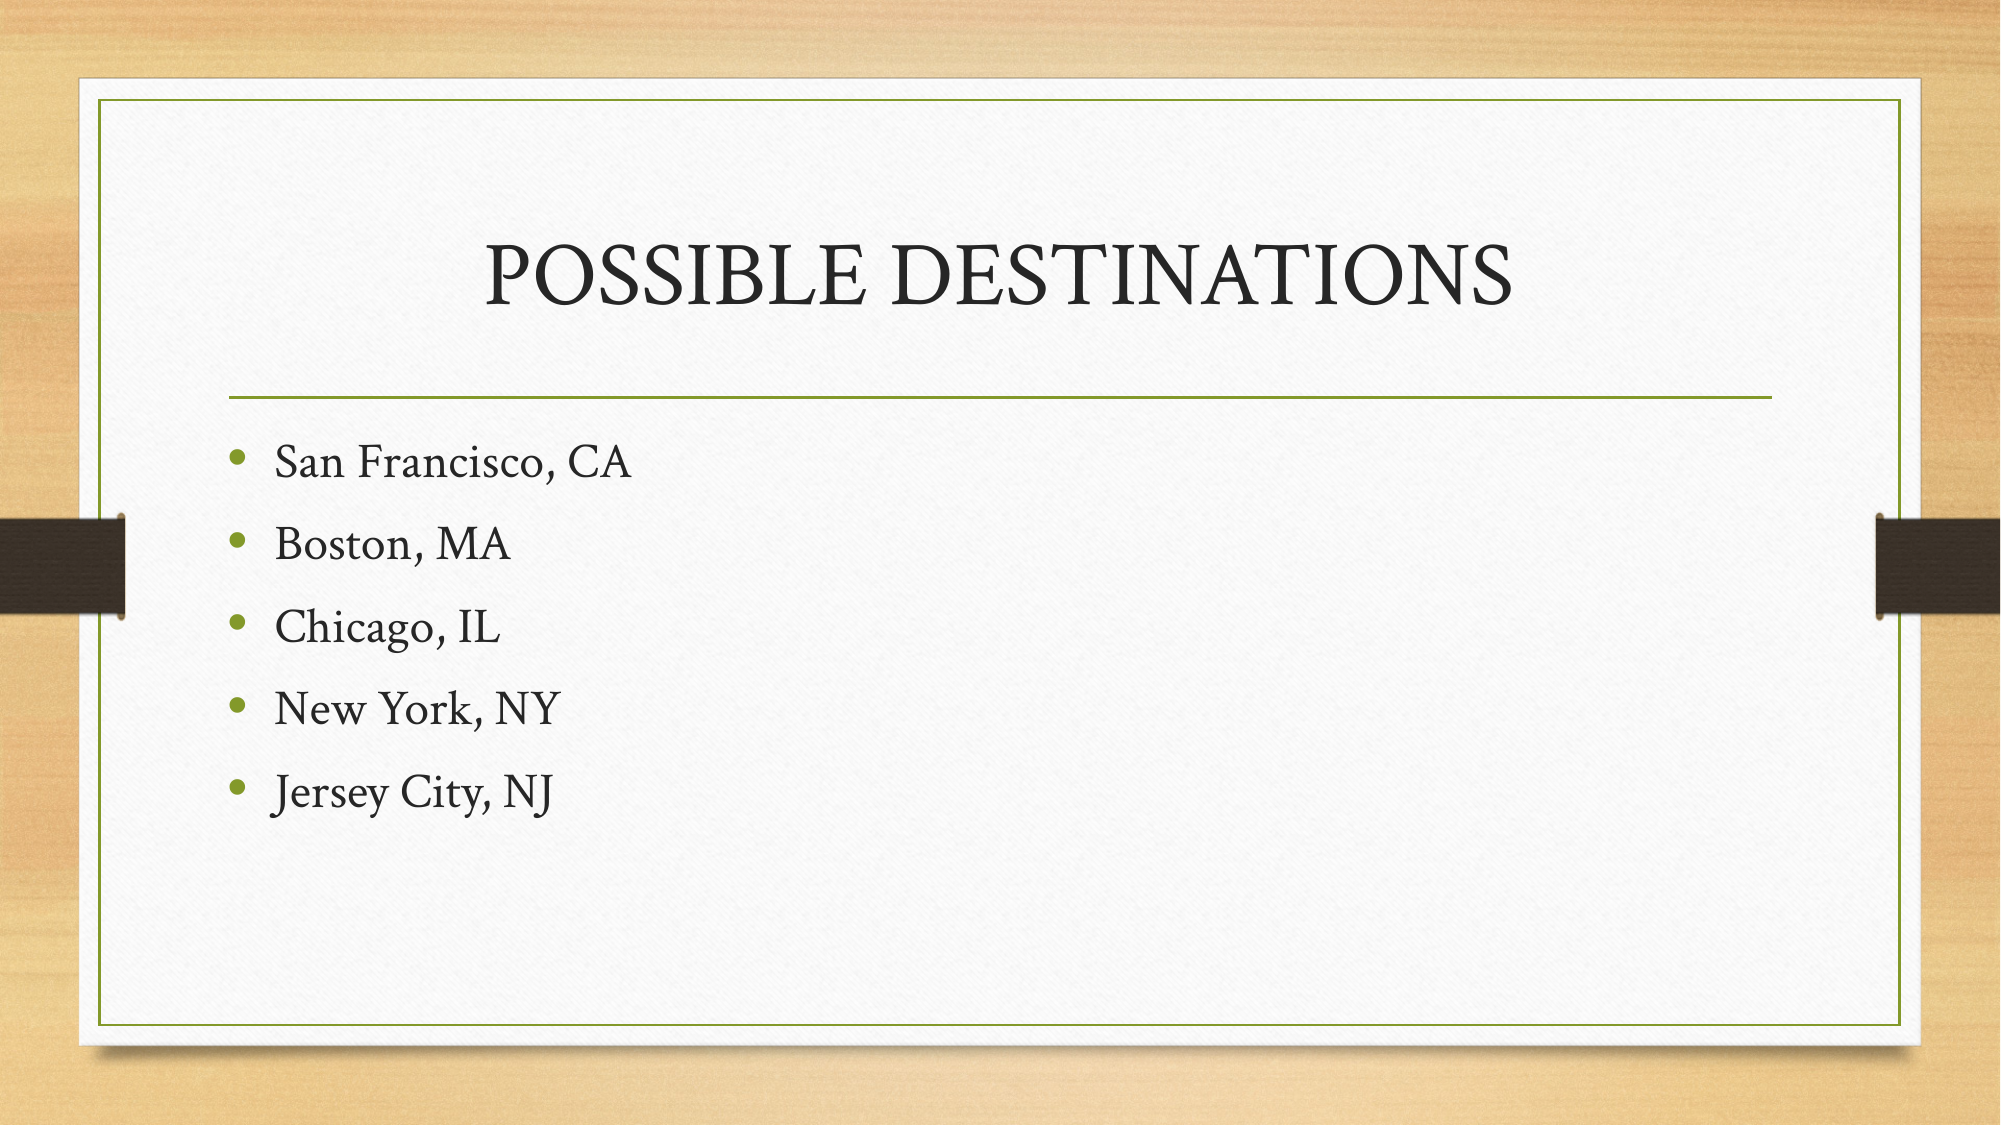

# POSSIBLE DESTINATIONS
San Francisco, CA
Boston, MA
Chicago, IL
New York, NY
Jersey City, NJ